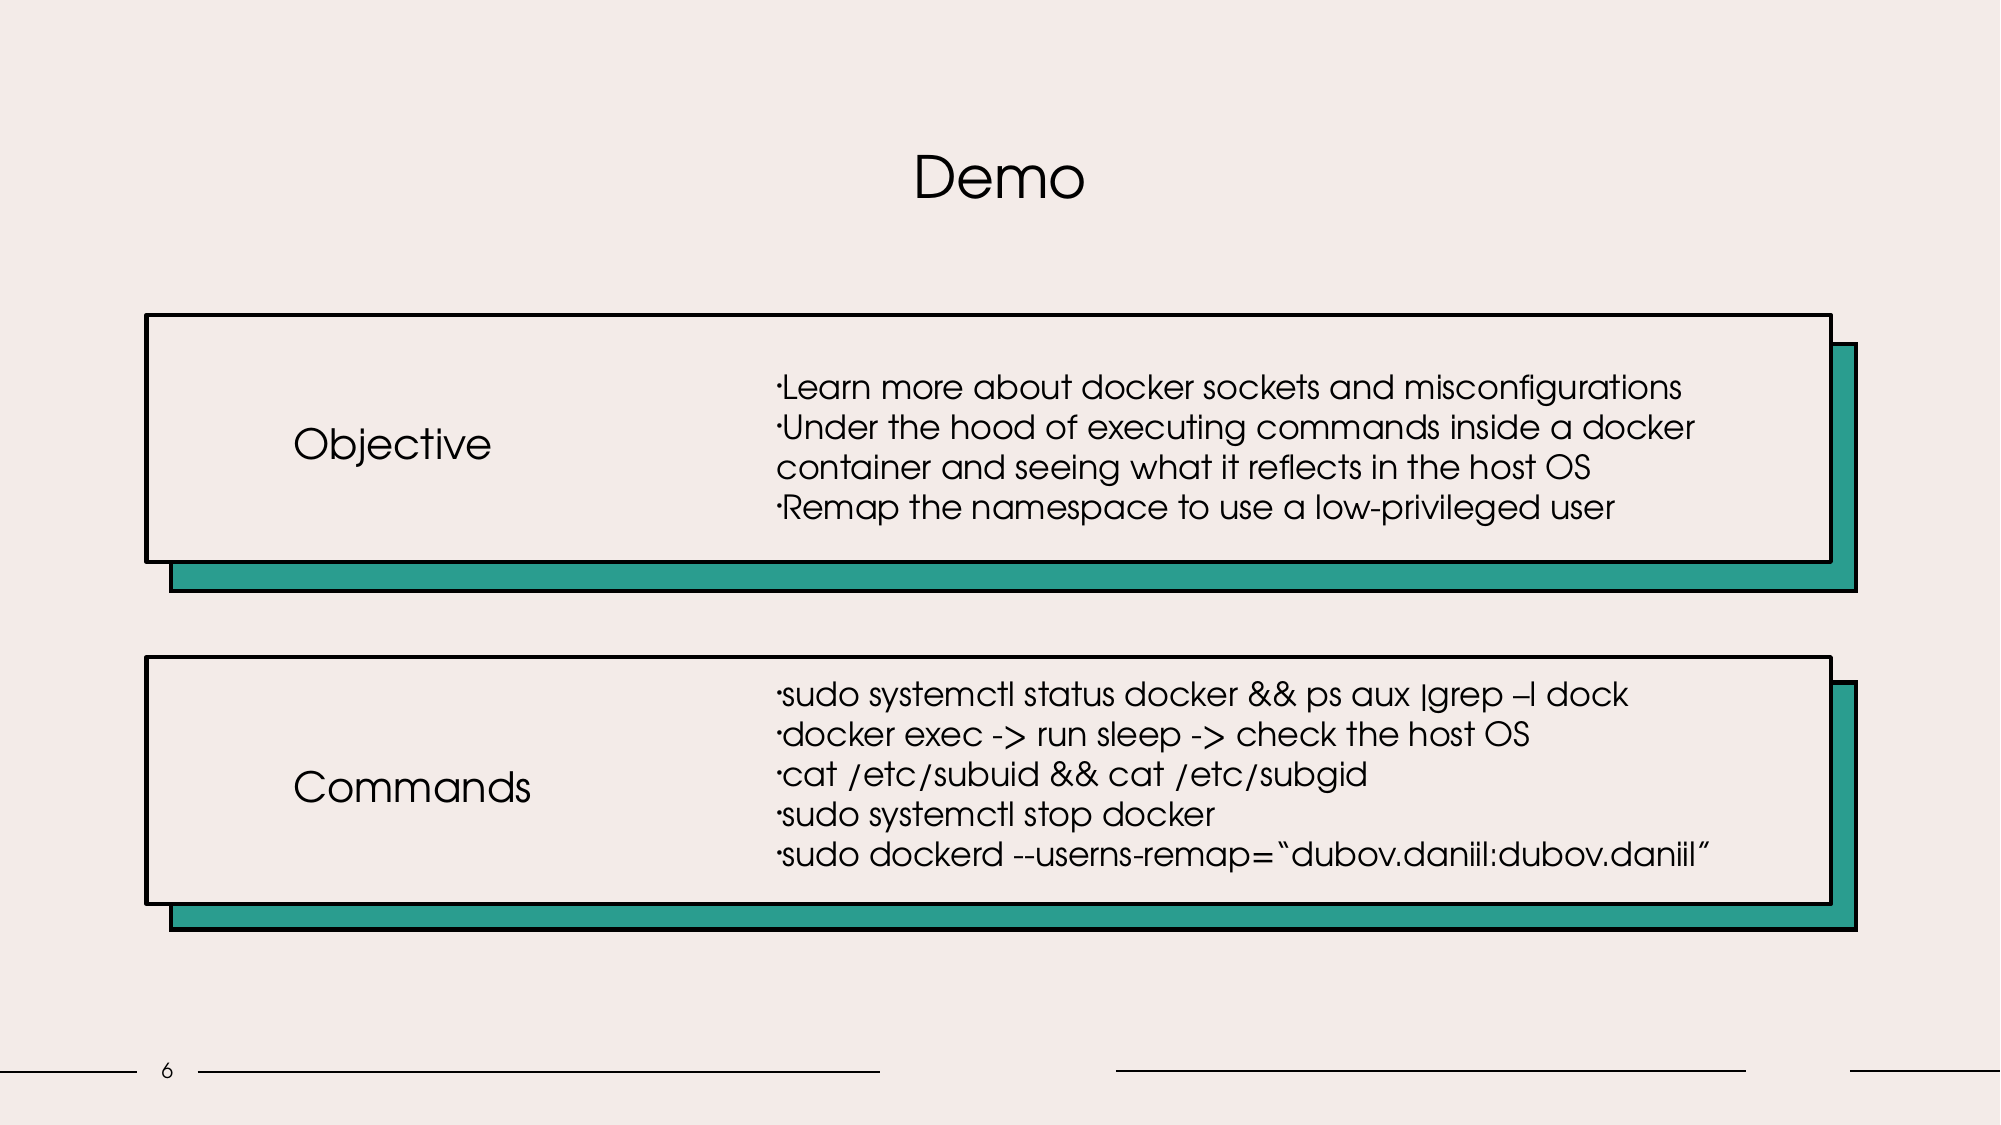

# Demo
Objective
Learn more about docker sockets and misconfigurations
Under the hood of executing commands inside a docker container and seeing what it reflects in the host OS
Remap the namespace to use a low-privileged user

sudo systemctl status docker && ps aux |grep –I dock
docker exec -> run sleep -> check the host OS
cat /etc/subuid && cat /etc/subgid
sudo systemctl stop docker
sudo dockerd --userns-remap=“dubov.daniil:dubov.daniil”
Commands
6